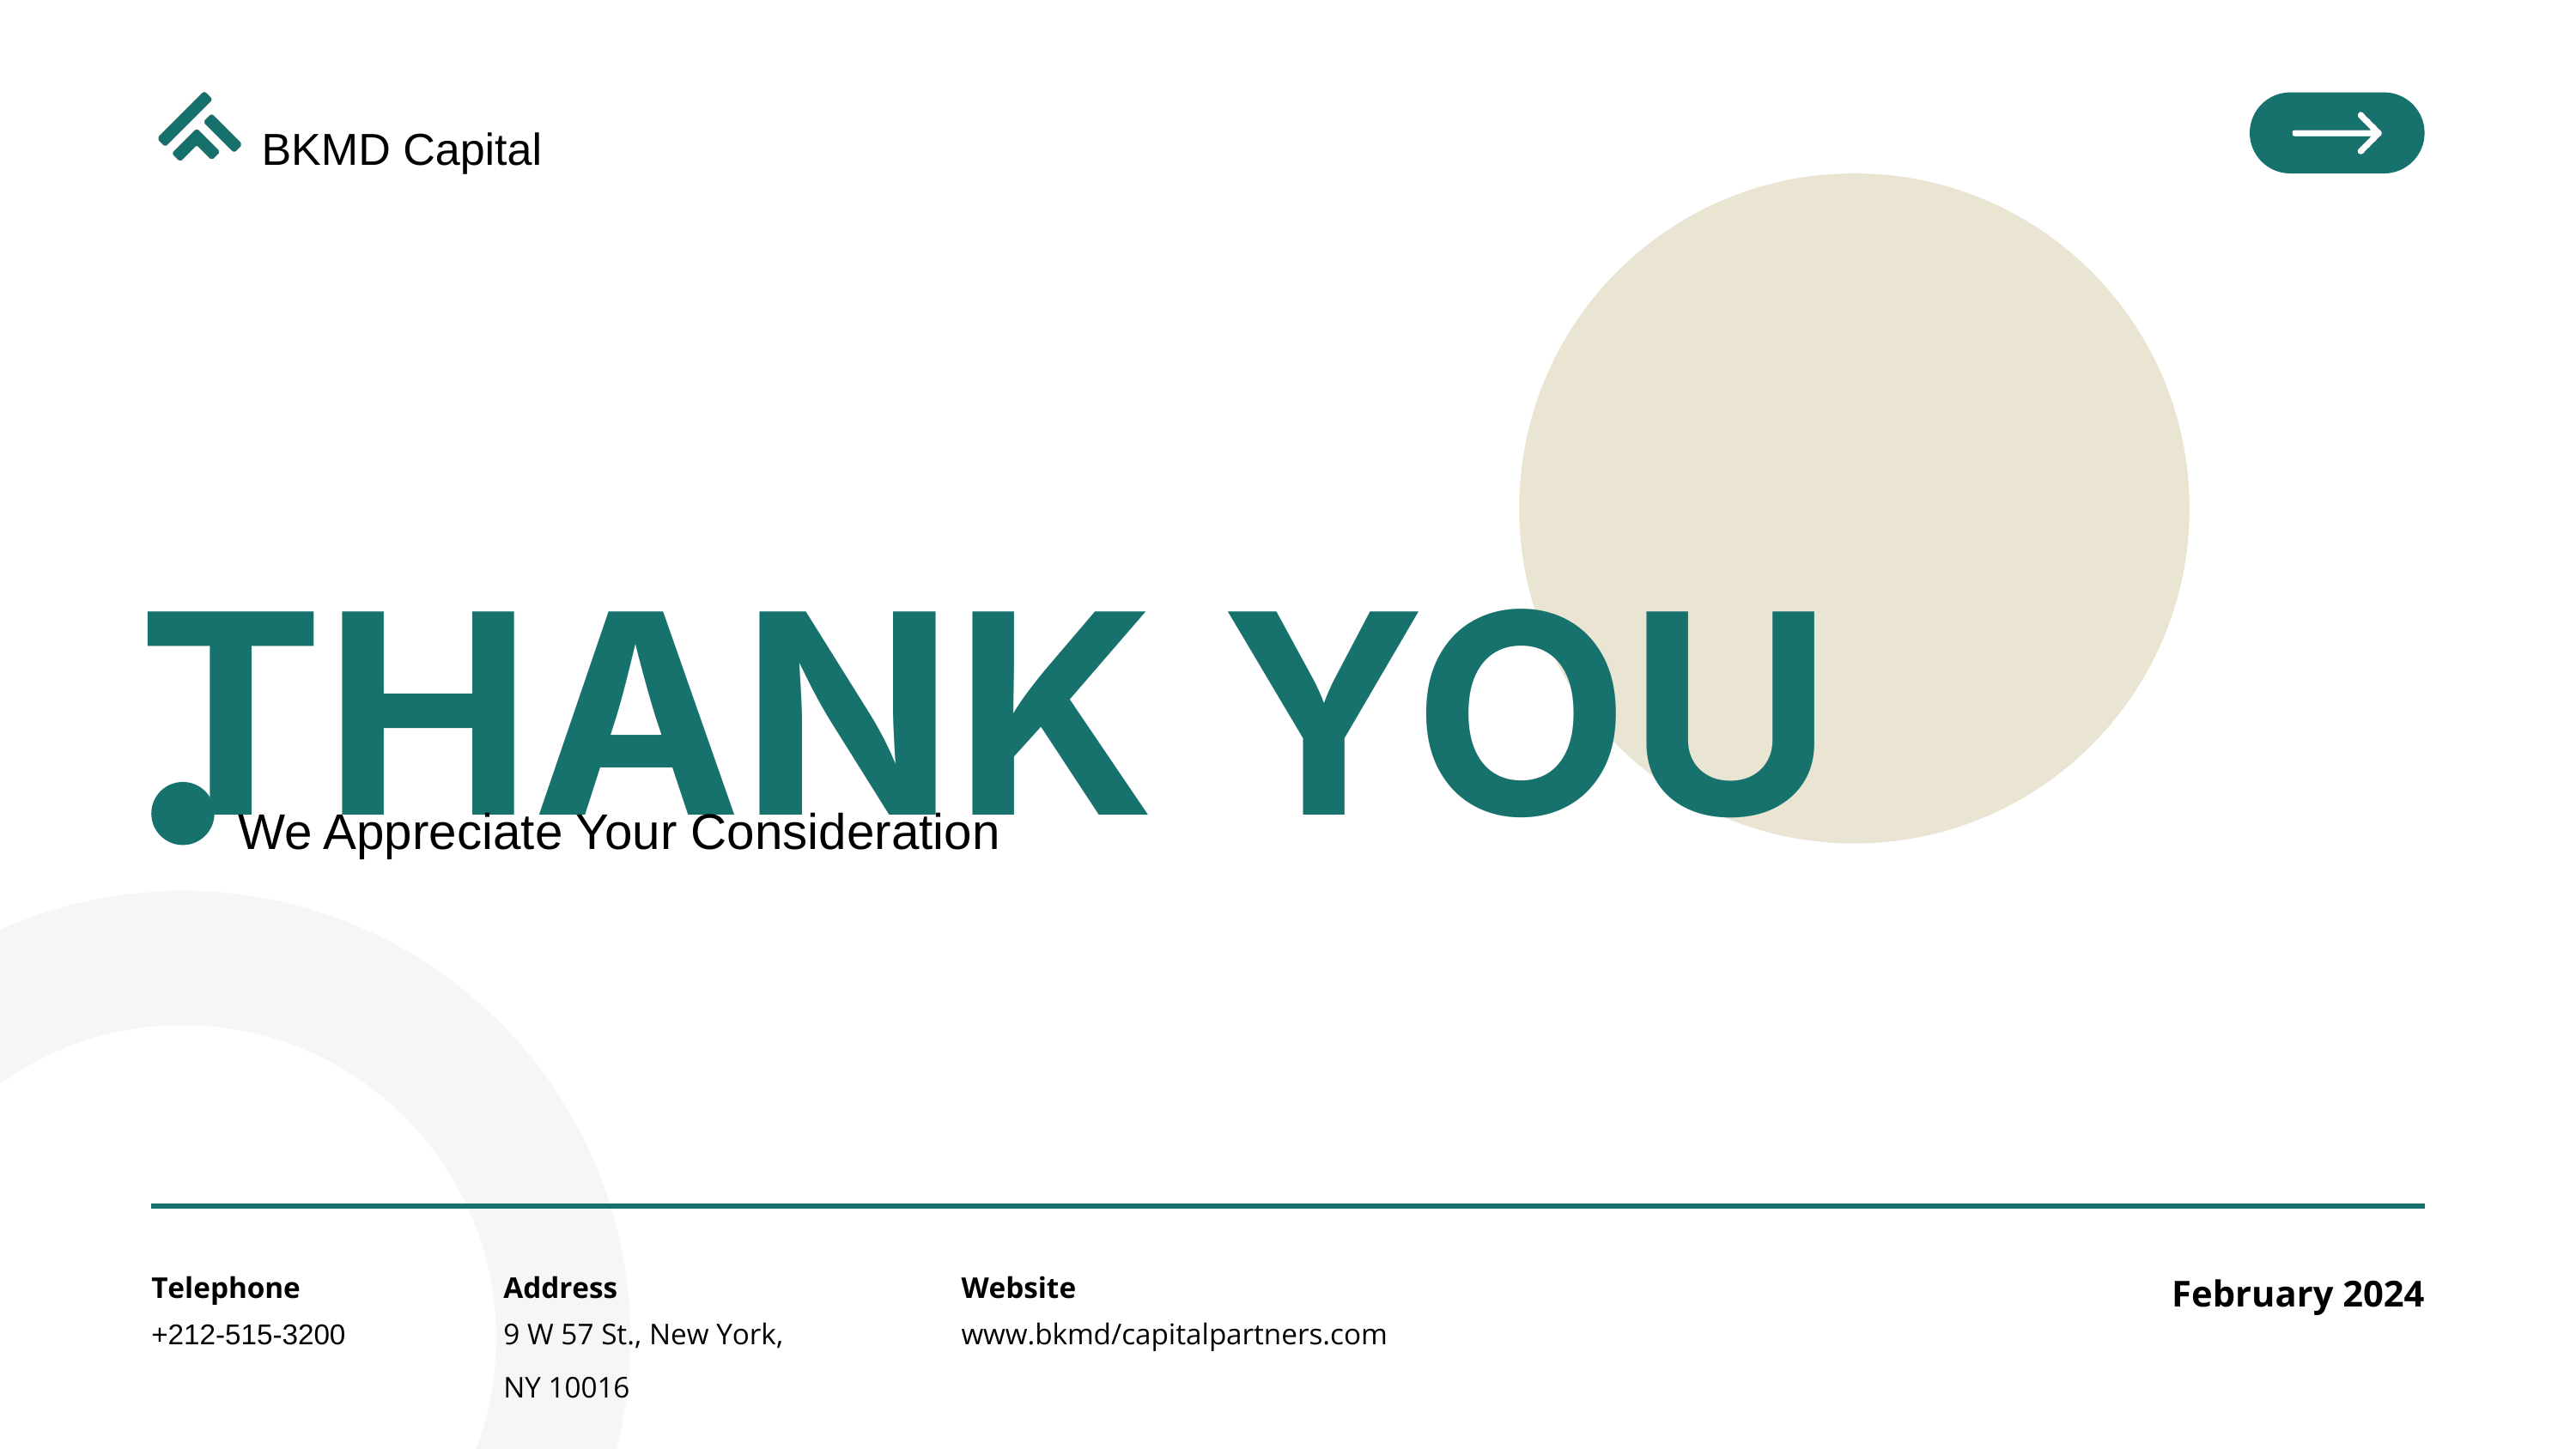

BKMD Capital

THANK YOU
We Appreciate Your Consideration

February 2024
Telephone
Address
Website
www.bkmd/capitalpartners.com
+212-515-3200
9 W 57 St., New York,
NY 10016